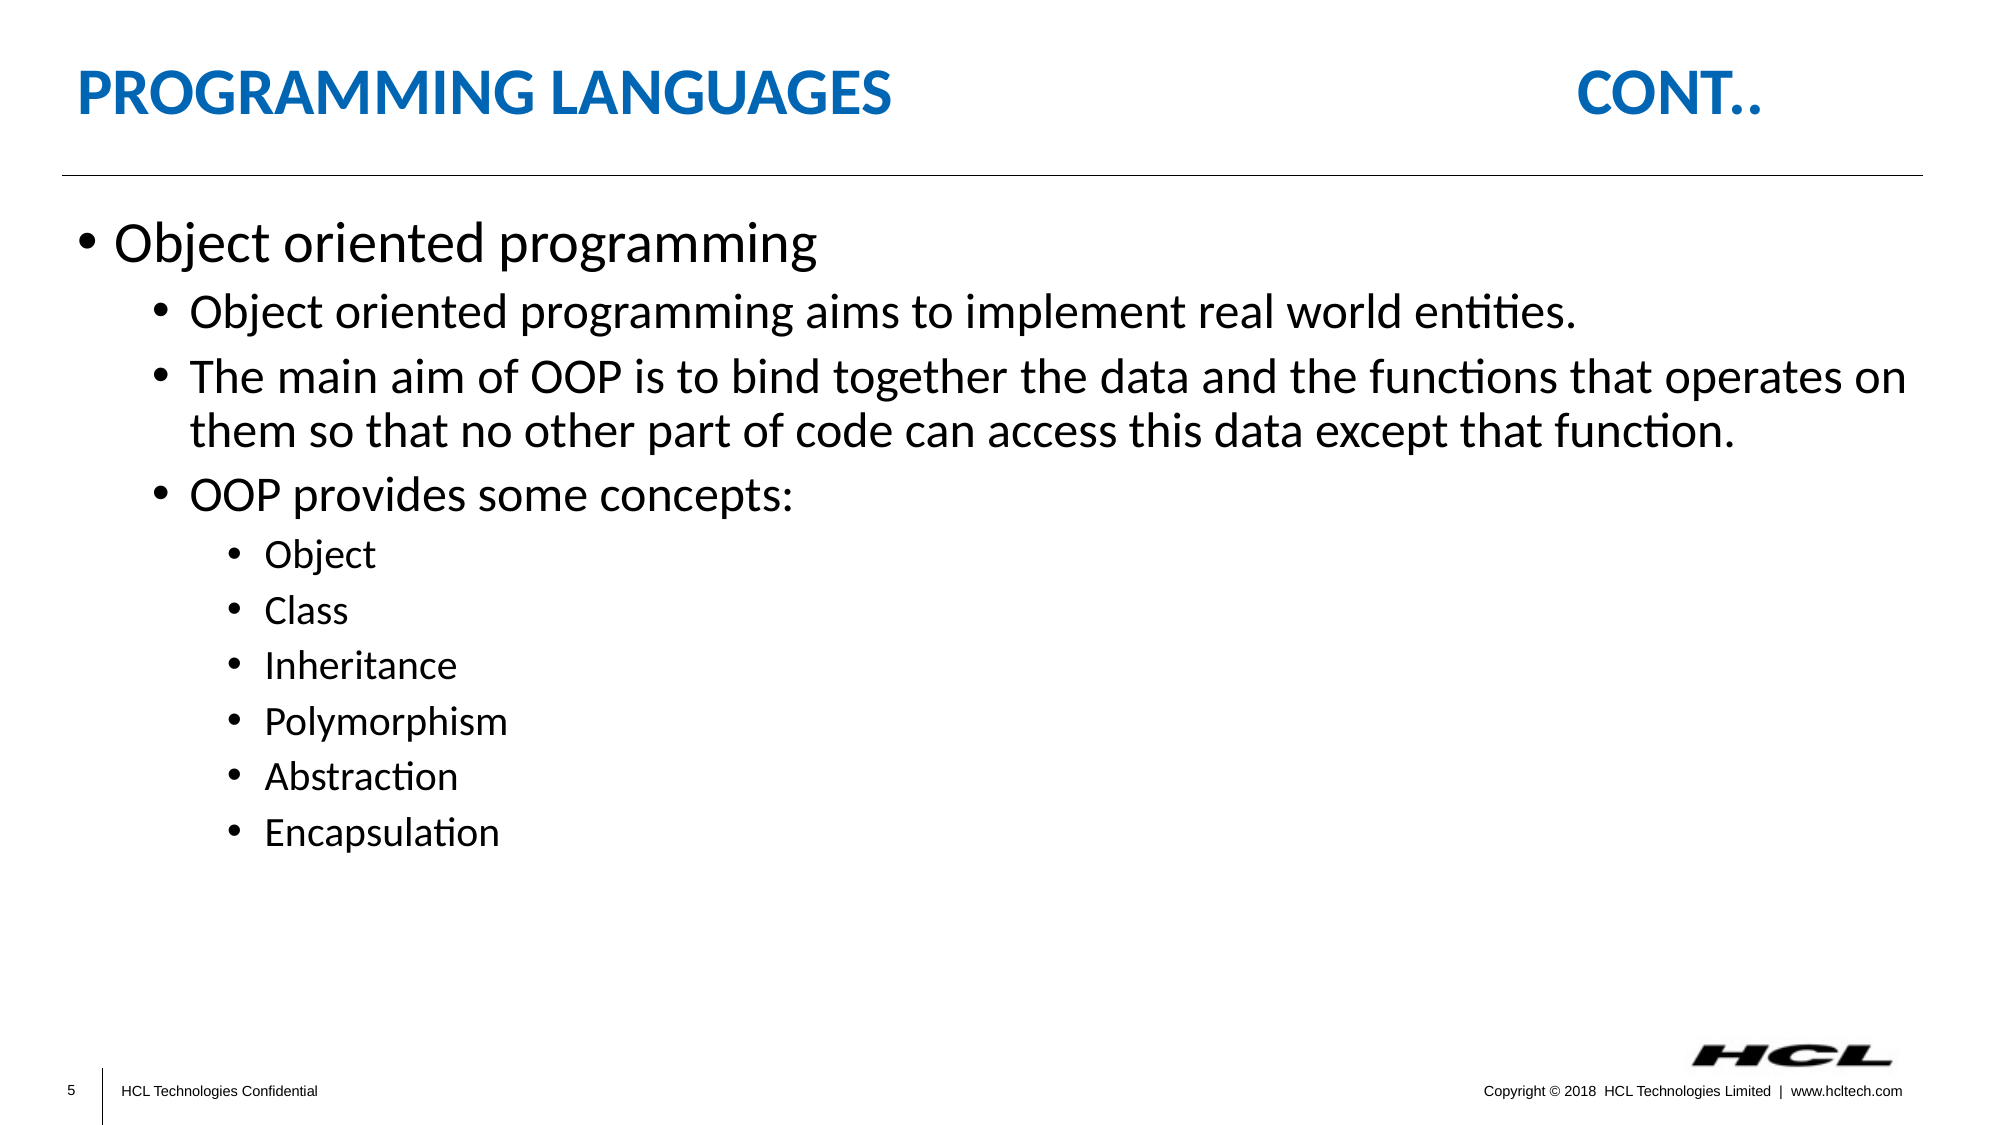

# Programming Languages					cont..
Object oriented programming
Object oriented programming aims to implement real world entities.
The main aim of OOP is to bind together the data and the functions that operates on them so that no other part of code can access this data except that function.
OOP provides some concepts:
Object
Class
Inheritance
Polymorphism
Abstraction
Encapsulation